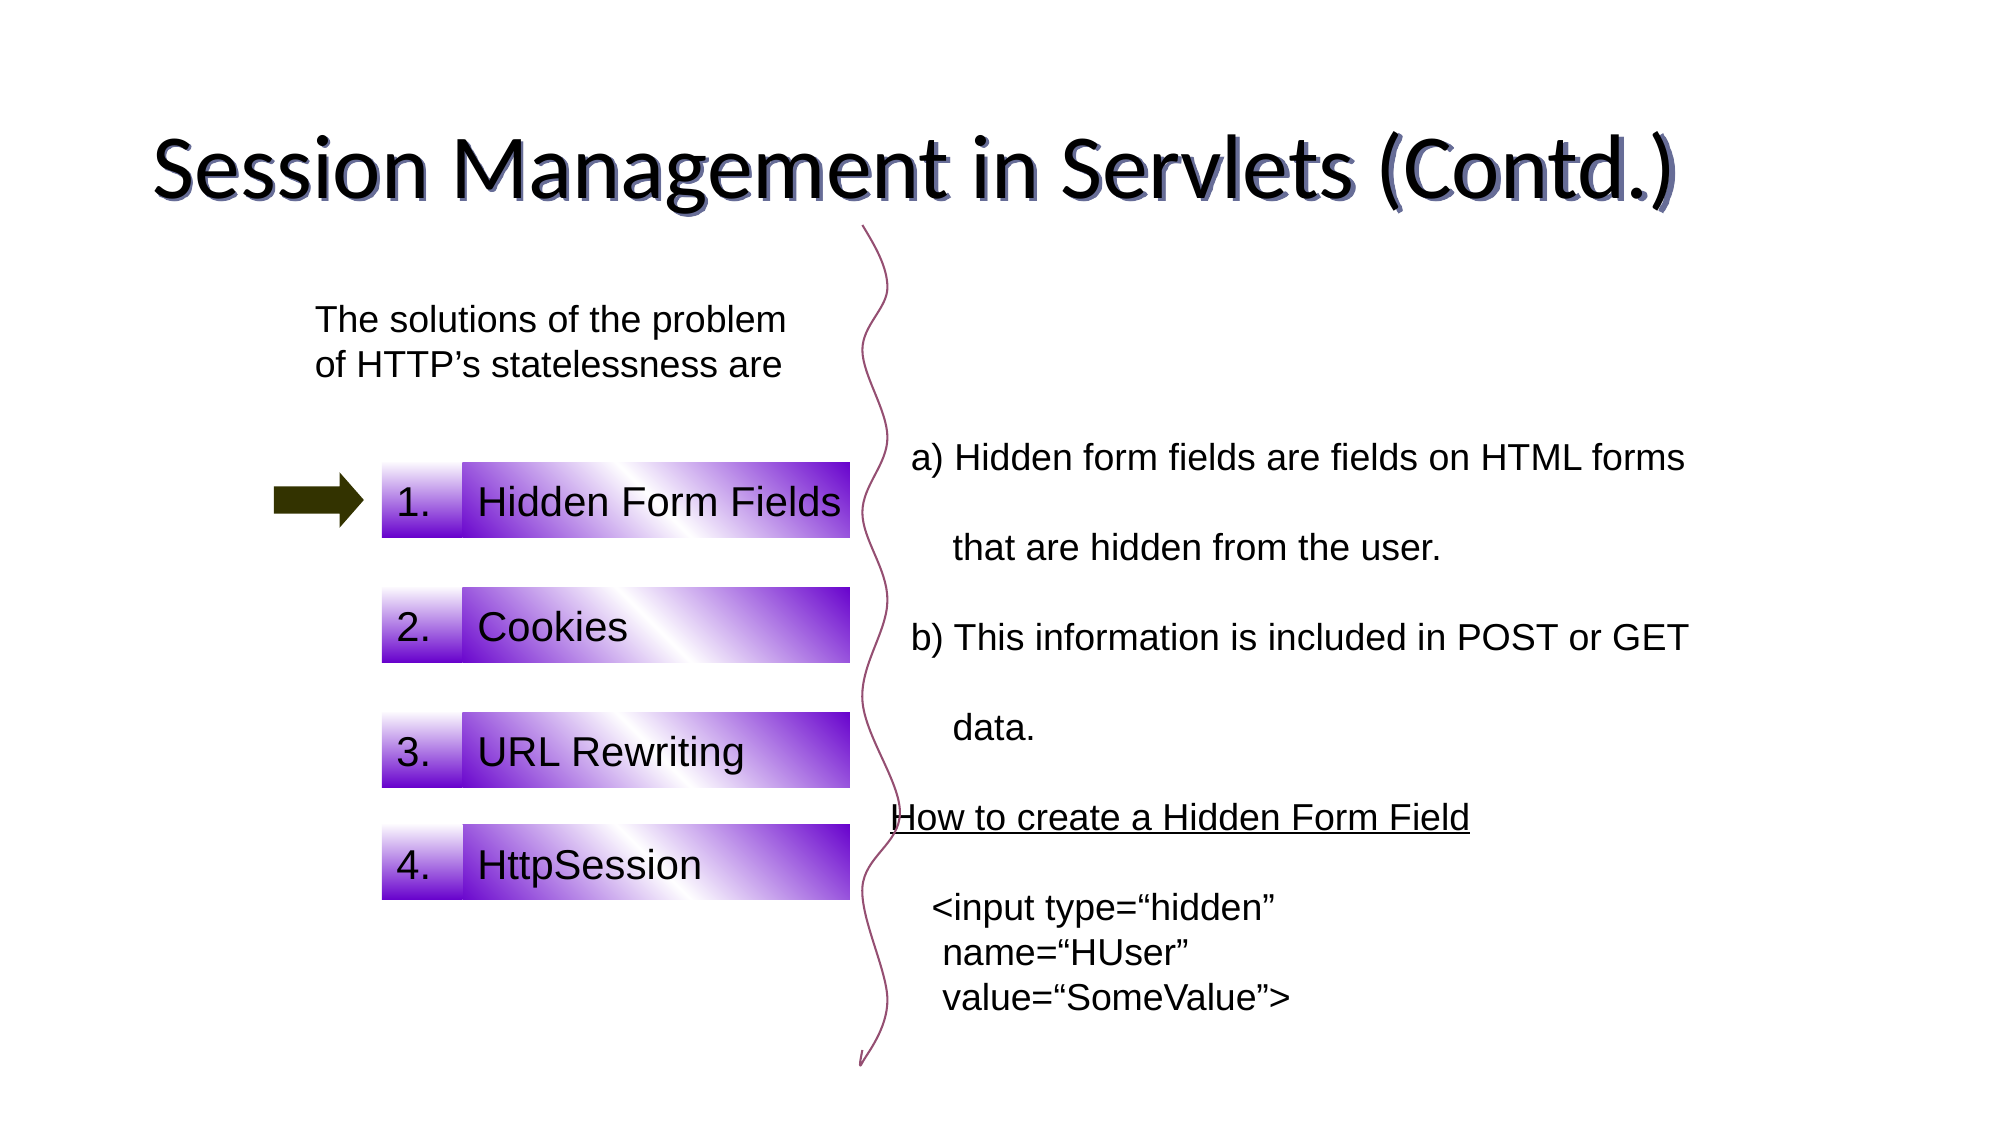

Session Management in Servlets (Contd.)

The solutions of the problem of HTTP’s statelessness are
  a) Hidden form fields are fields on HTML forms
      that are hidden from the user.

  b) This information is included in POST or GET
      data.

How to create a Hidden Form Field

    <input type=“hidden”
     name=“HUser”
     value=“SomeValue”>
1.
Hidden Form Fields

2.
Cookies
3.
URL Rewriting
4.
HttpSession
78